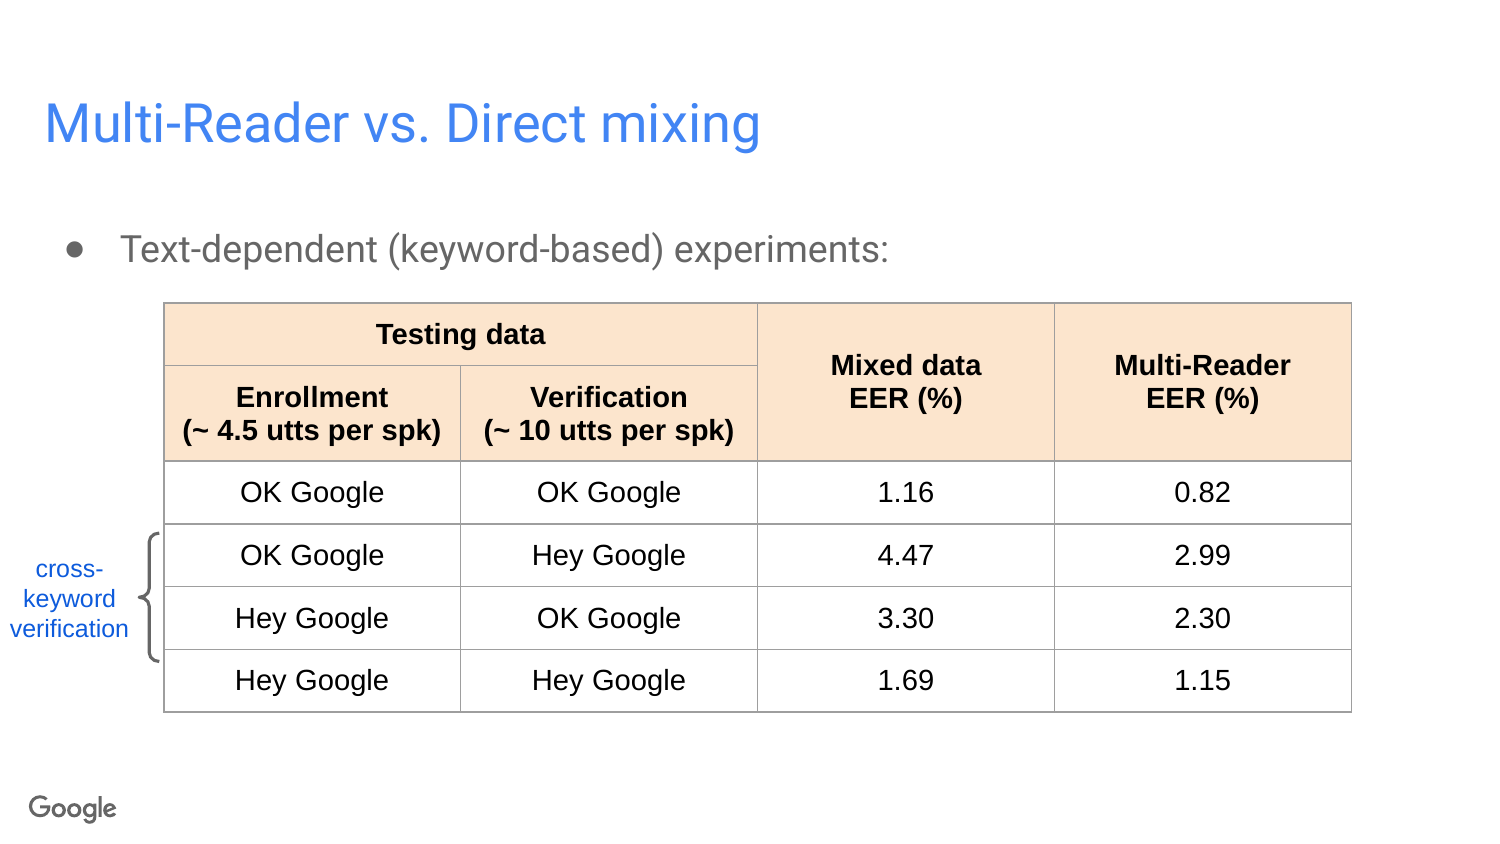

# Multi-Reader vs. Direct mixing
Text-dependent (keyword-based) experiments:
| Testing data |  | Mixed data EER (%) | Multi-Reader EER (%) |
| --- | --- | --- | --- |
| Enrollment (~ 4.5 utts per spk) | Verification (~ 10 utts per spk) |  |  |
| OK Google | OK Google | 1.16 | 0.82 |
| OK Google | Hey Google | 4.47 | 2.99 |
| Hey Google | OK Google | 3.30 | 2.30 |
| Hey Google | Hey Google | 1.69 | 1.15 |

cross-keyword verification